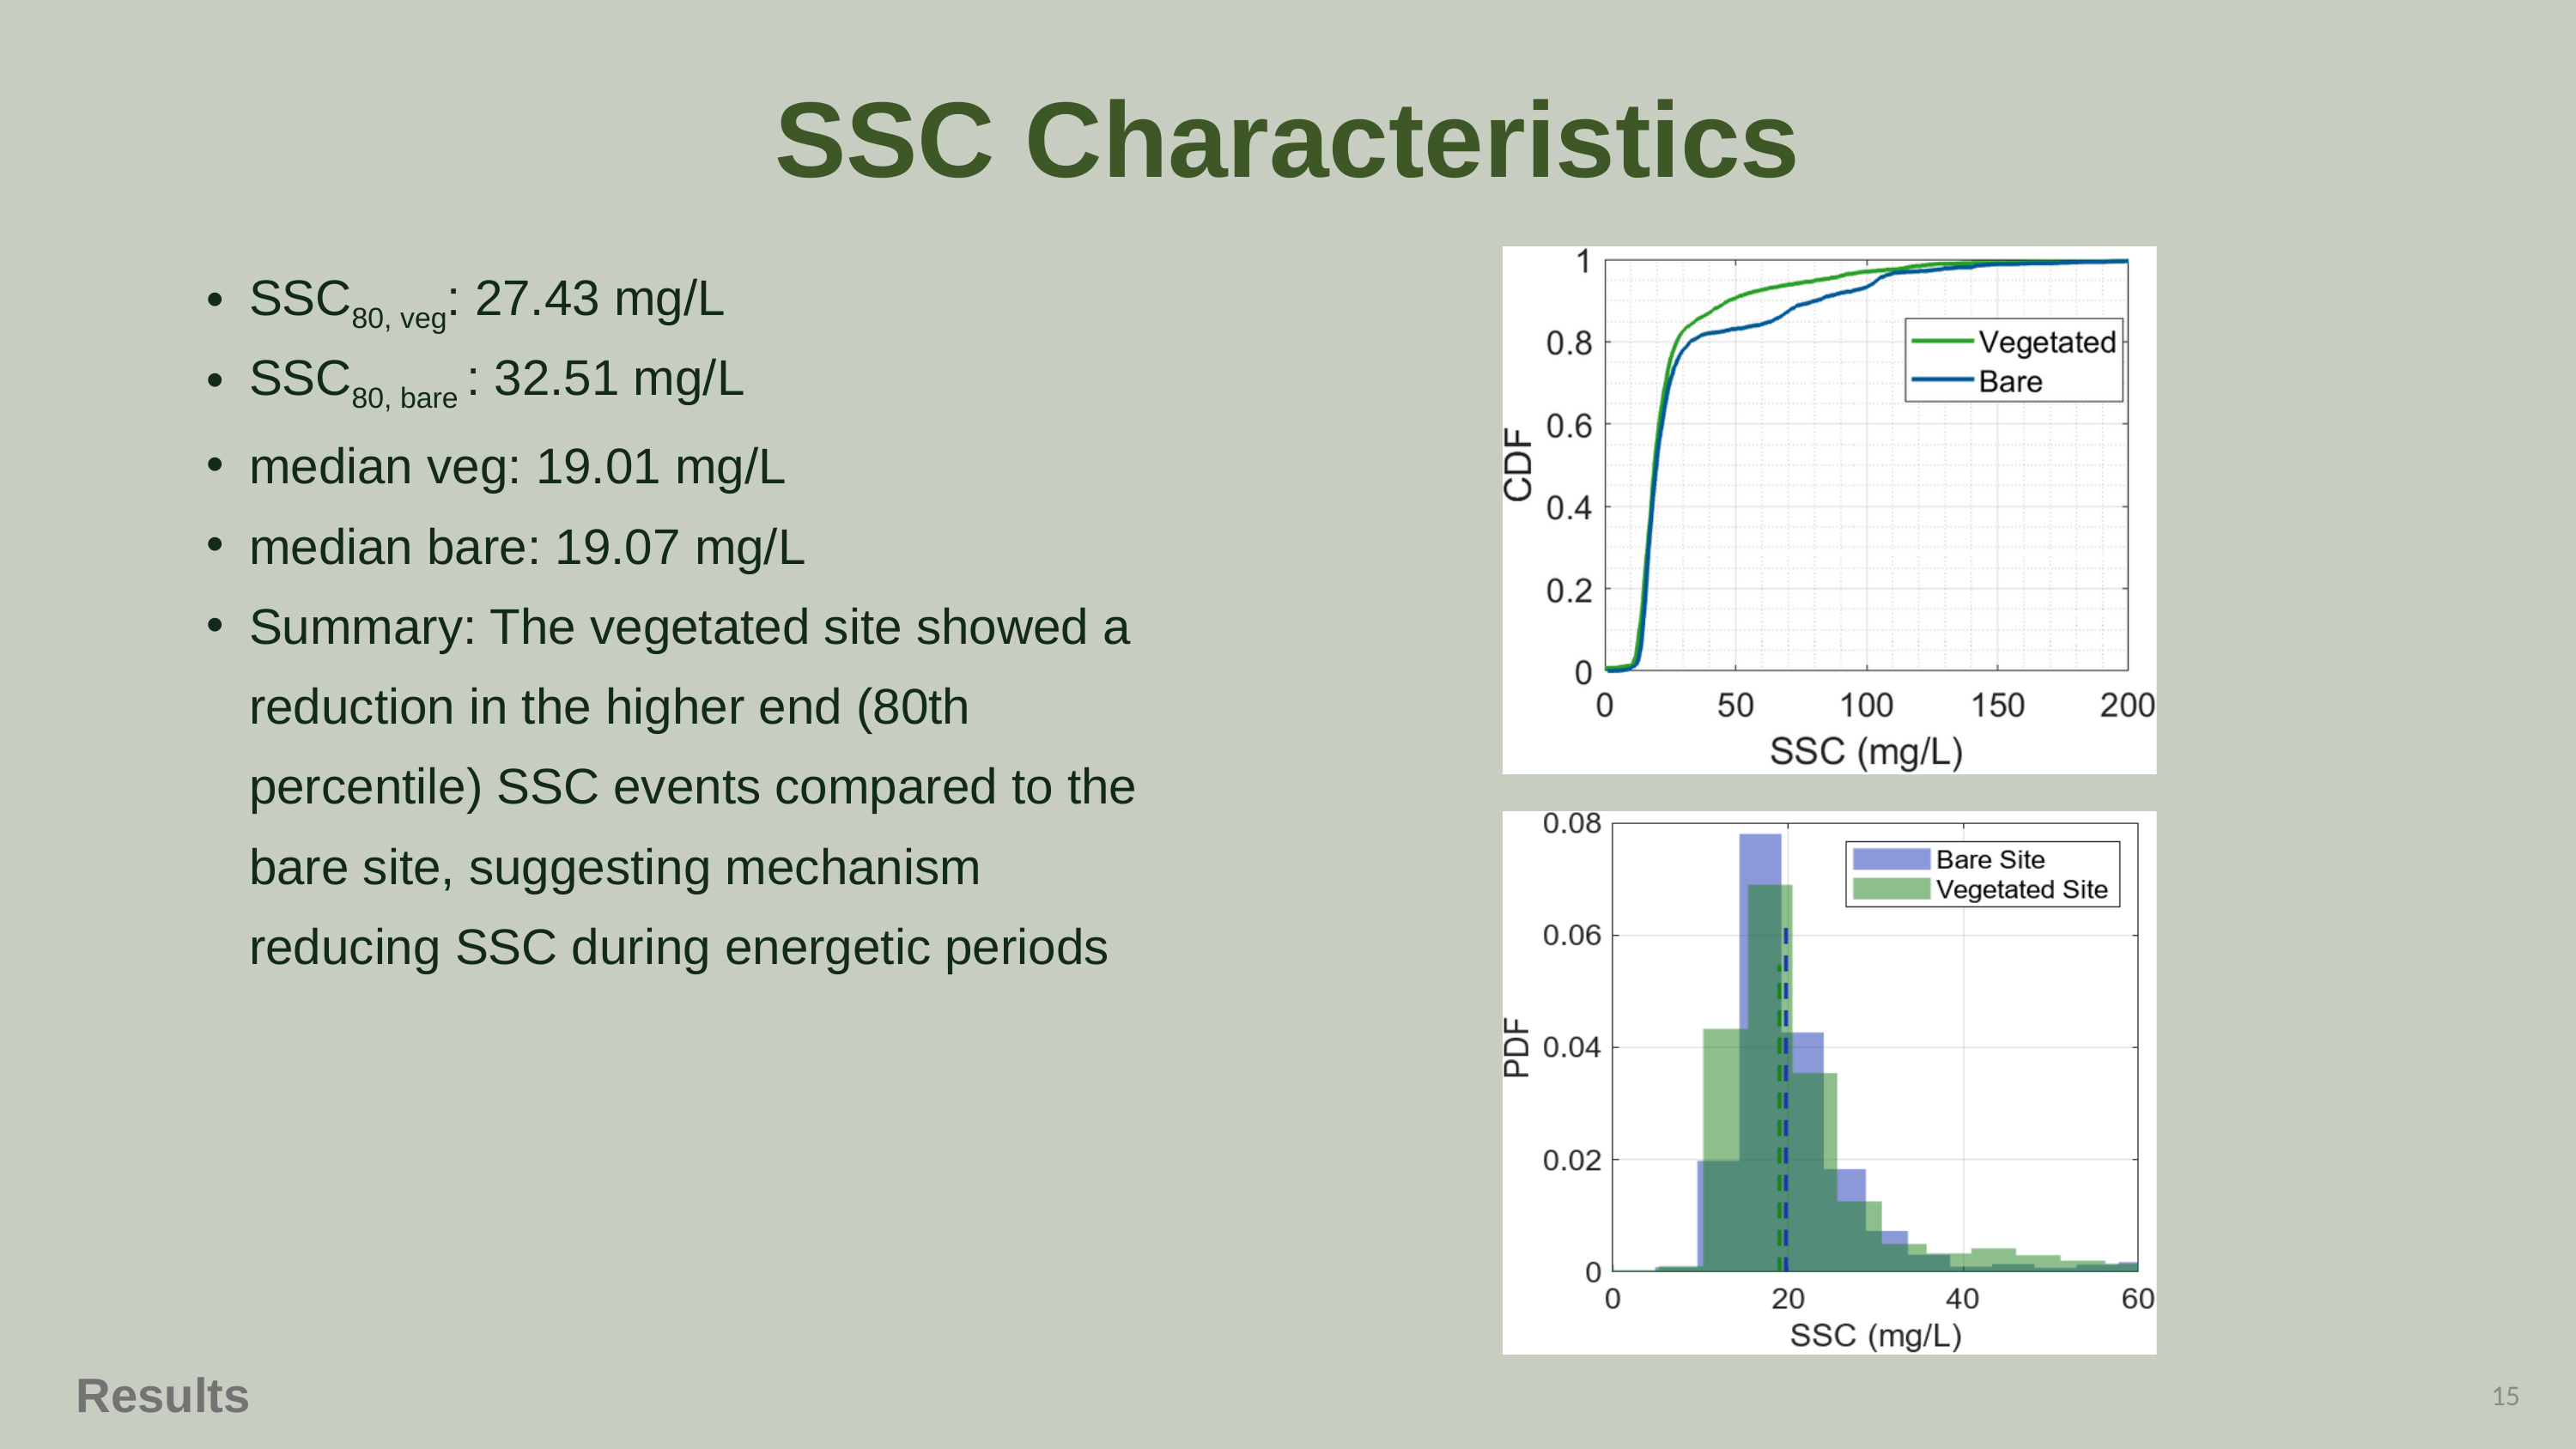

SSC Characteristics

SSC80, veg: 27.43 mg/L
SSC80, bare : 32.51 mg/L
median veg: 19.01 mg/L
median bare: 19.07 mg/L
Summary: The vegetated site showed a reduction in the higher end (80th percentile) SSC events compared to the bare site, suggesting mechanism reducing SSC during energetic periods

Results
15